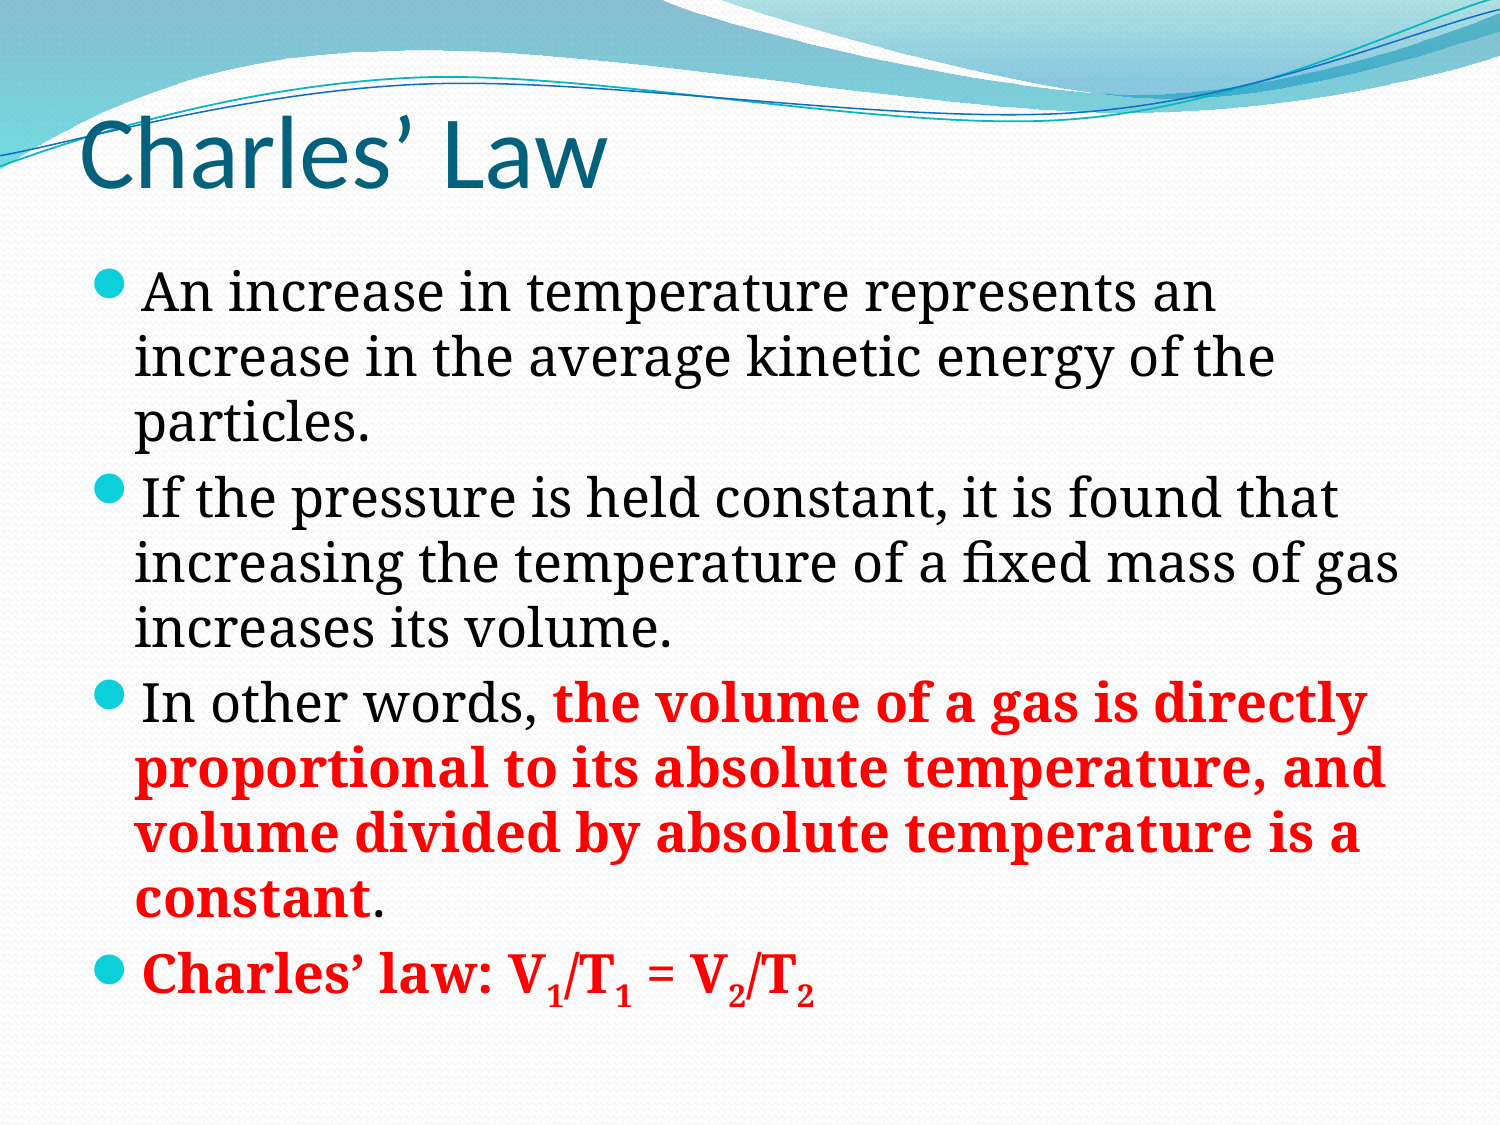

# Charles’ Law
An increase in temperature represents an increase in the average kinetic energy of the particles.
If the pressure is held constant, it is found that increasing the temperature of a fixed mass of gas increases its volume.
In other words, the volume of a gas is directly proportional to its absolute temperature, and volume divided by absolute temperature is a constant.
Charles’ law: V1/T1 = V2/T2